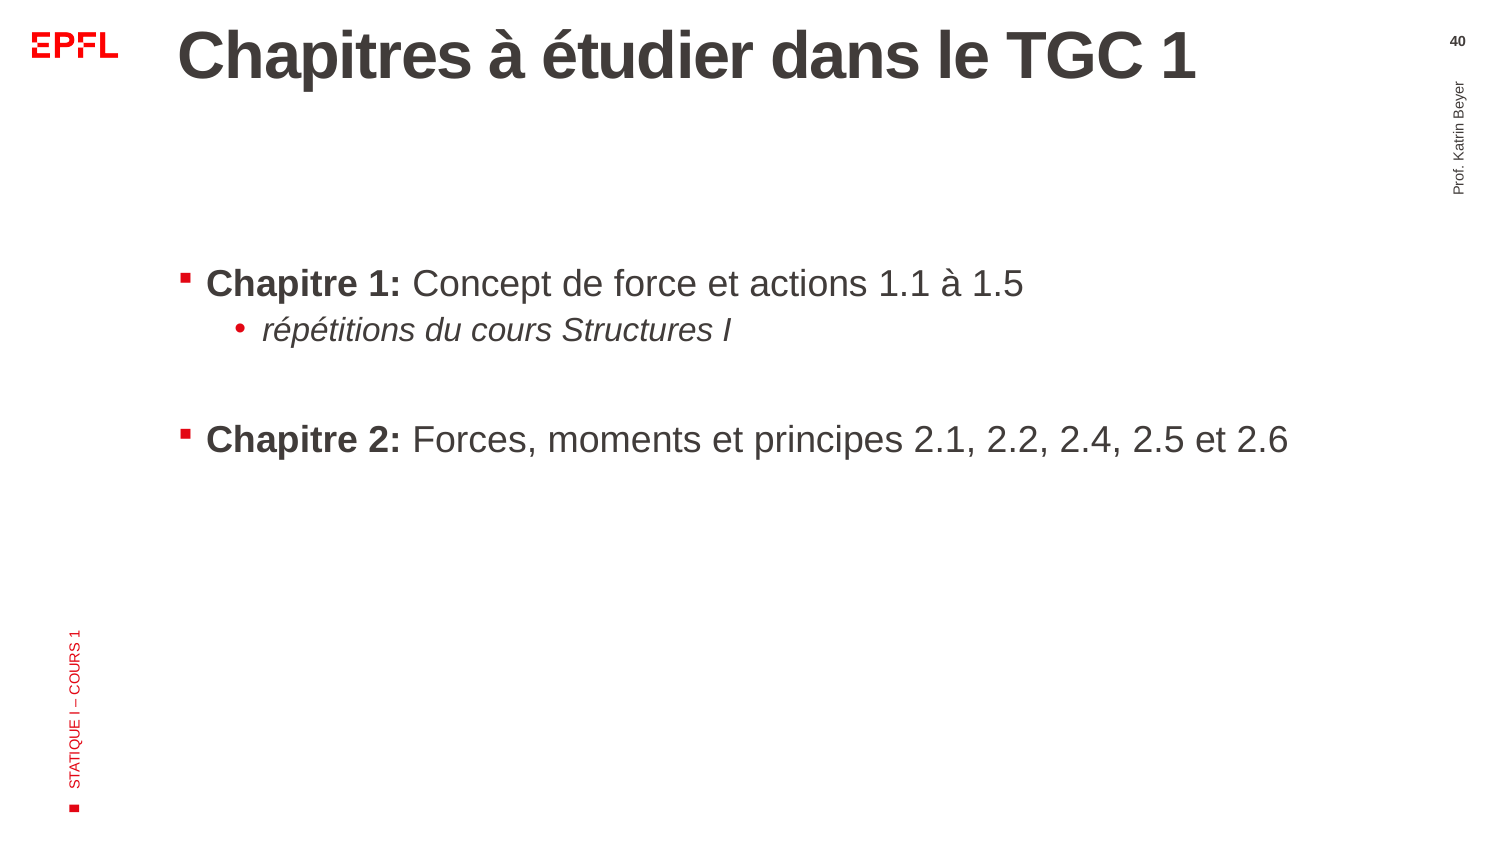

# Chapitres à étudier dans le TGC 1
40
Chapitre 1: Concept de force et actions 1.1 à 1.5
répétitions du cours Structures I

Chapitre 2: Forces, moments et principes 2.1, 2.2, 2.4, 2.5 et 2.6

Prof. Katrin Beyer
STATIQUE I – COURS 1